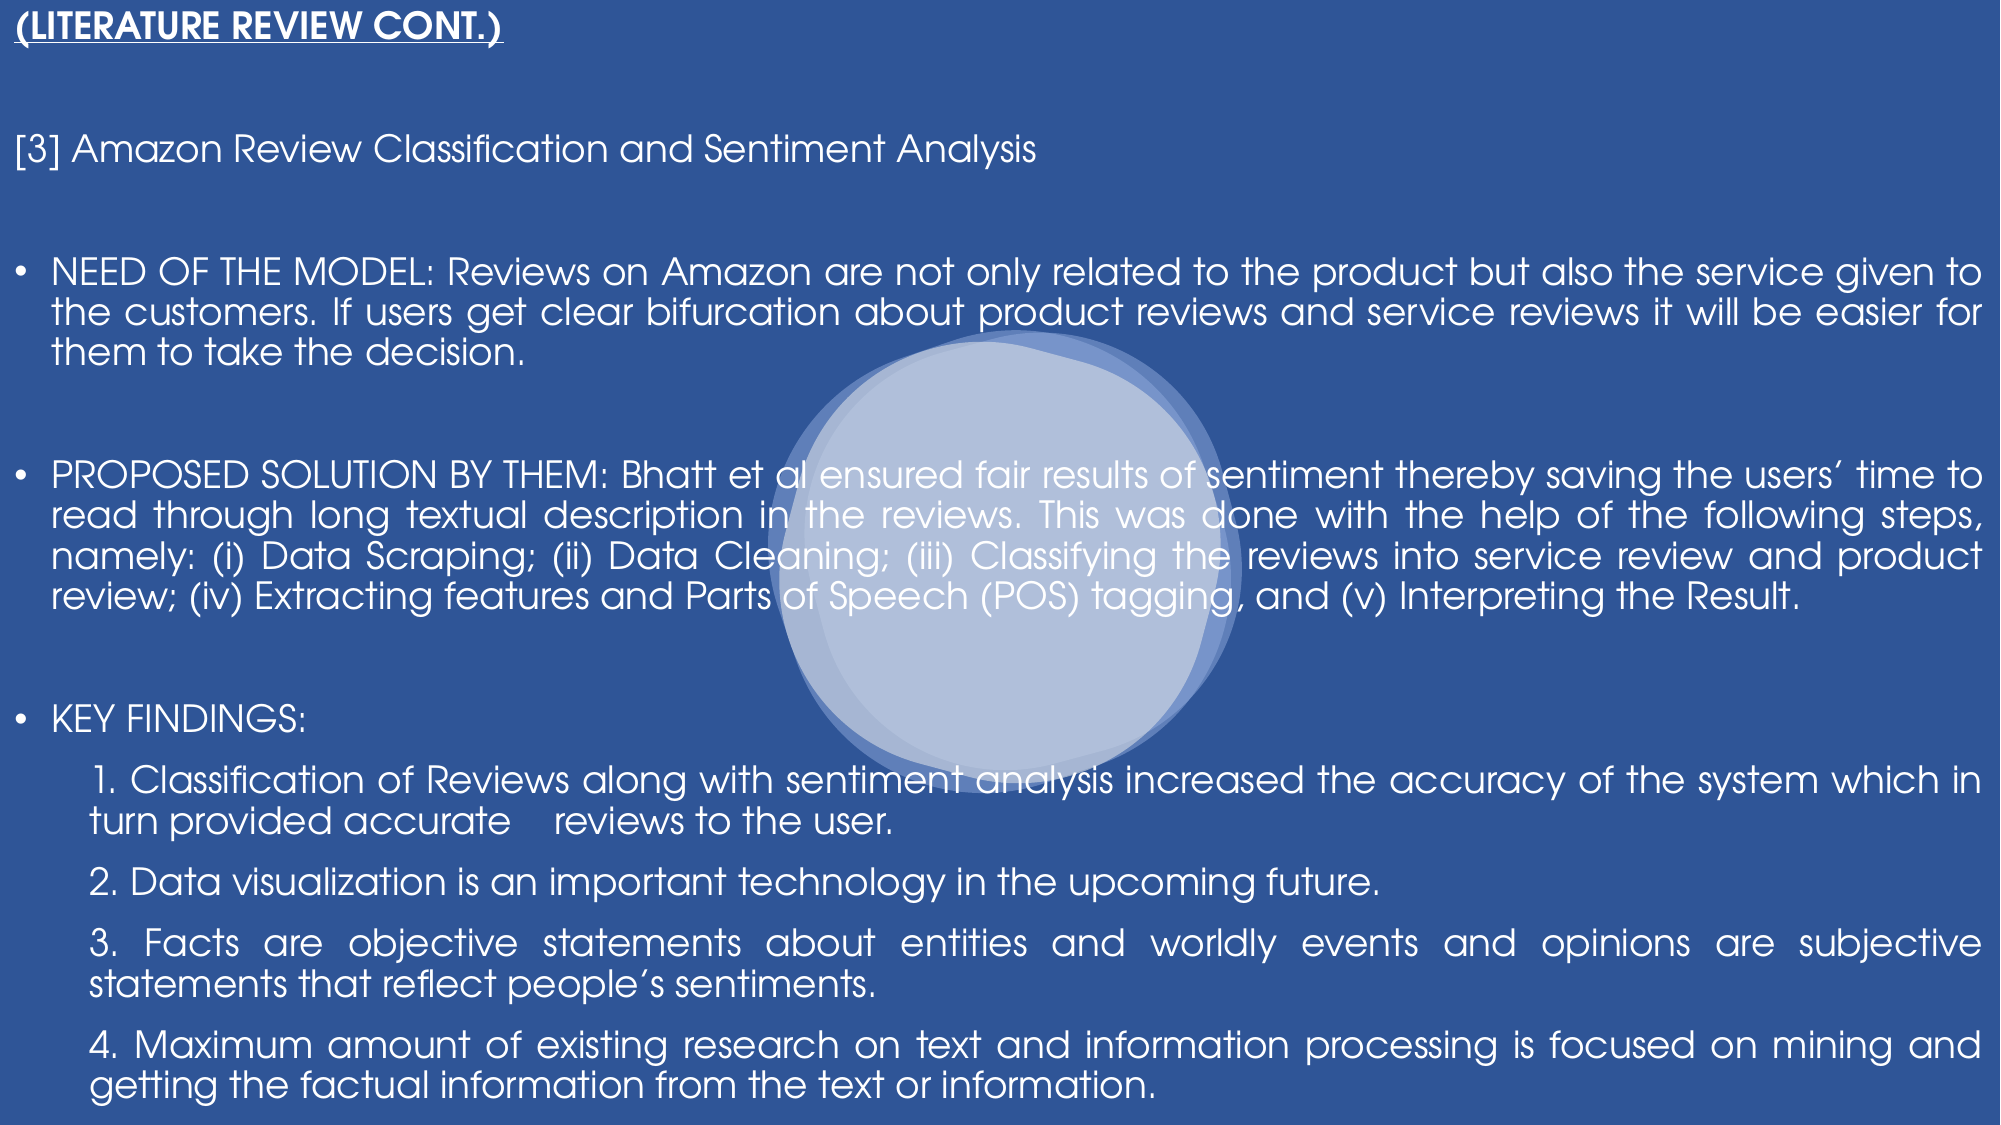

(LITERATURE REVIEW CONT.)

[3] Amazon Review Classification and Sentiment Analysis

NEED OF THE MODEL: Reviews on Amazon are not only related to the product but also the service given to the customers. If users get clear bifurcation about product reviews and service reviews it will be easier for them to take the decision.

PROPOSED SOLUTION BY THEM: Bhatt et al ensured fair results of sentiment thereby saving the users’ time to read through long textual description in the reviews. This was done with the help of the following steps, namely: (i) Data Scraping; (ii) Data Cleaning; (iii) Classifying the reviews into service review and product review; (iv) Extracting features and Parts of Speech (POS) tagging, and (v) Interpreting the Result.

KEY FINDINGS:
1. Classification of Reviews along with sentiment analysis increased the accuracy of the system which in turn provided accurate    reviews to the user.
2. Data visualization is an important technology in the upcoming future.
3. Facts are objective statements about entities and worldly events and opinions are subjective statements that reflect people’s sentiments.
4. Maximum amount of existing research on text and information processing is focused on mining and getting the factual information from the text or information.

bb

https://www.pexels.com/photo/ocean-water-wave-photo-1295138/
aa